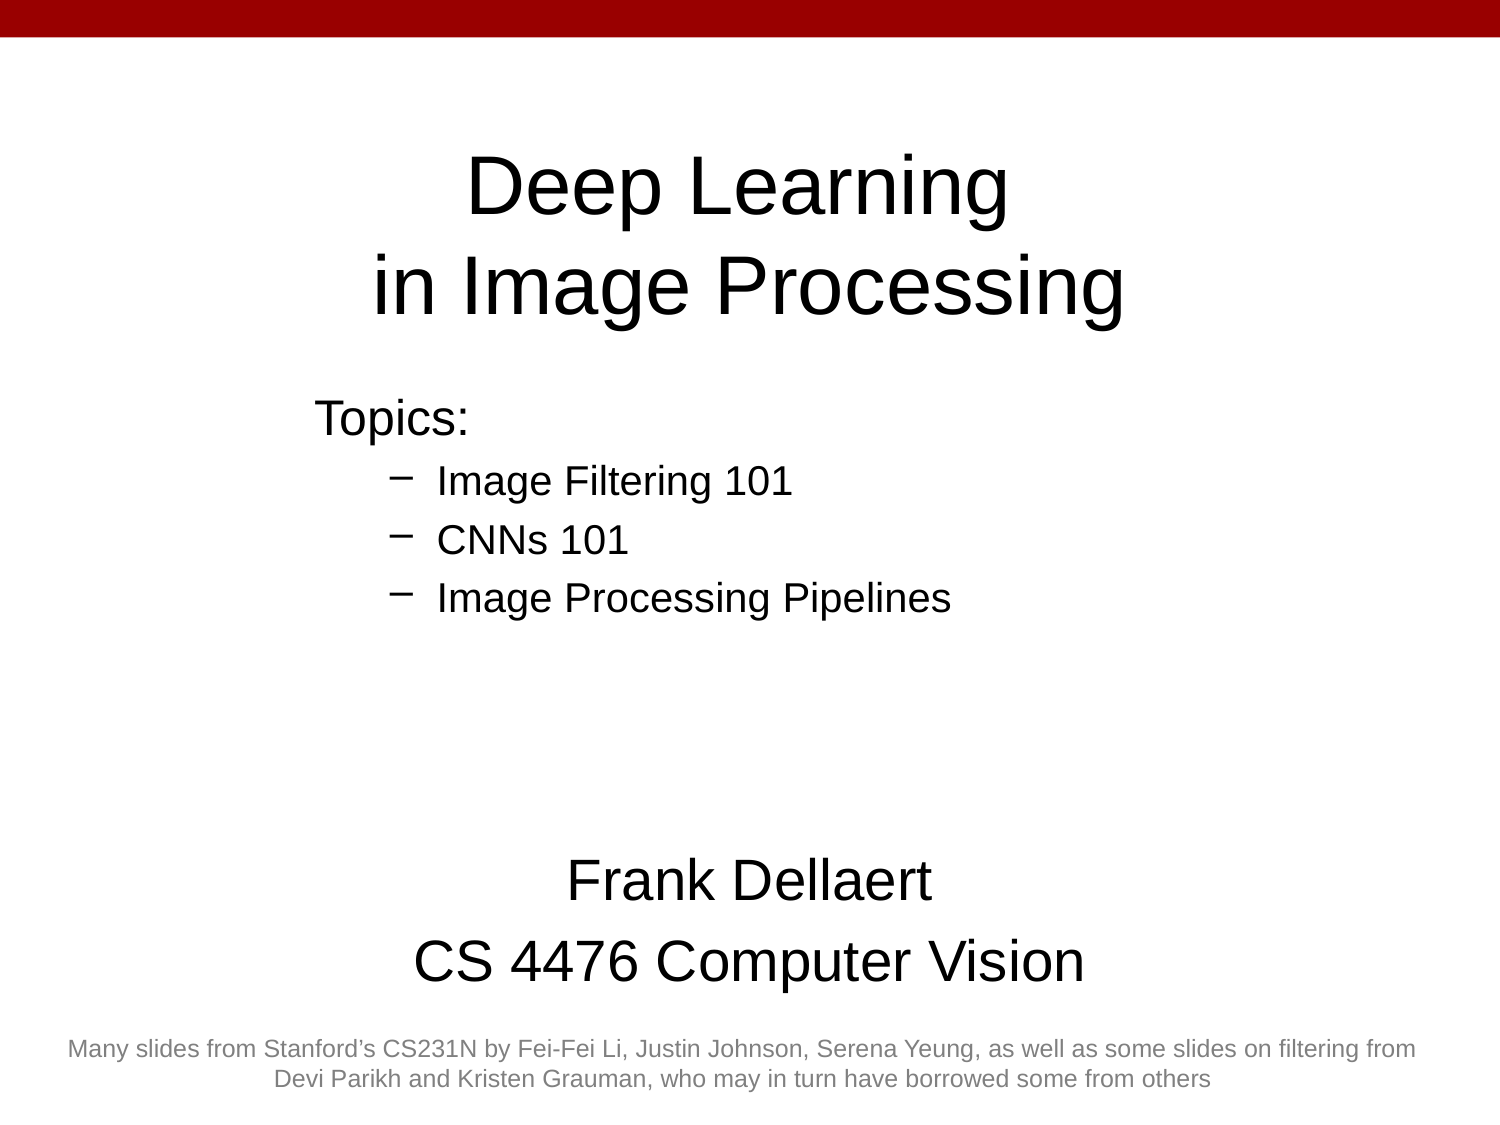

# Deep Learning in Image Processing
Topics:
Image Filtering 101
CNNs 101
Image Processing Pipelines

Frank Dellaert
CS 4476 Computer Vision
Many slides from Stanford’s CS231N by Fei-Fei Li, Justin Johnson, Serena Yeung, as well as some slides on filtering from Devi Parikh and Kristen Grauman, who may in turn have borrowed some from others